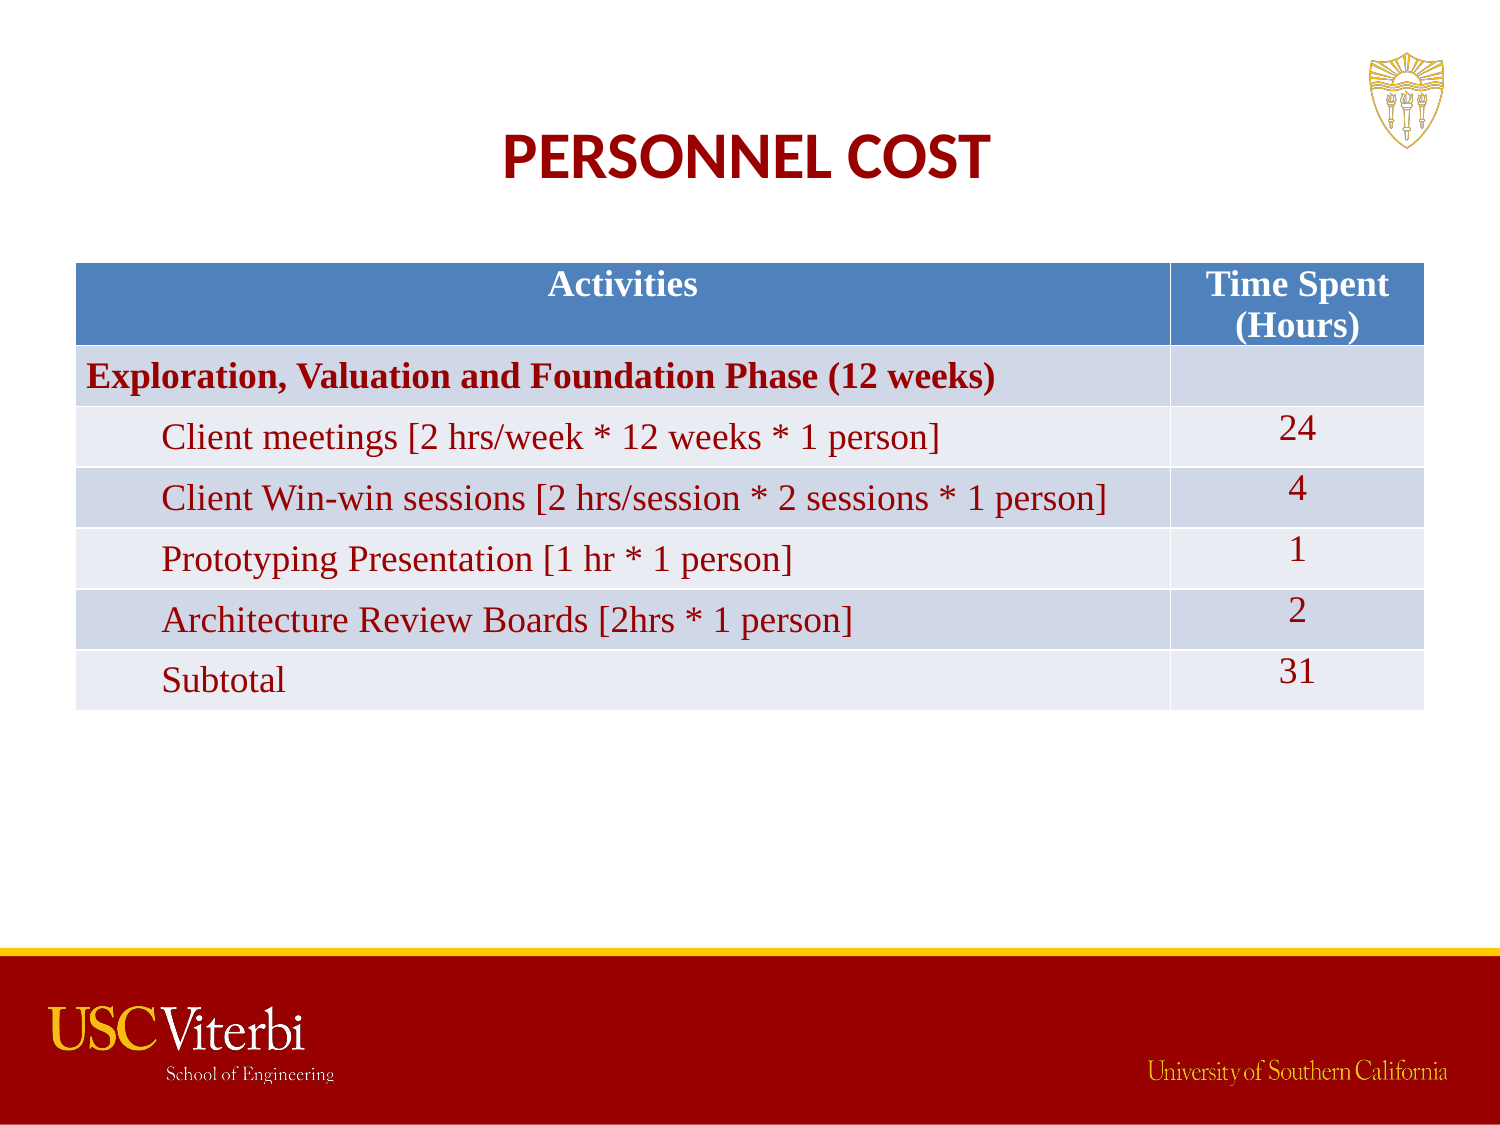

# Personnel Cost
| Activities | Time Spent (Hours) |
| --- | --- |
| Exploration, Valuation and Foundation Phase (12 weeks) |  |
| Client meetings [2 hrs/week \* 12 weeks \* 1 person] | 24 |
| Client Win-win sessions [2 hrs/session \* 2 sessions \* 1 person] | 4 |
| Prototyping Presentation [1 hr \* 1 person] | 1 |
| Architecture Review Boards [2hrs \* 1 person] | 2 |
| Subtotal | 31 |